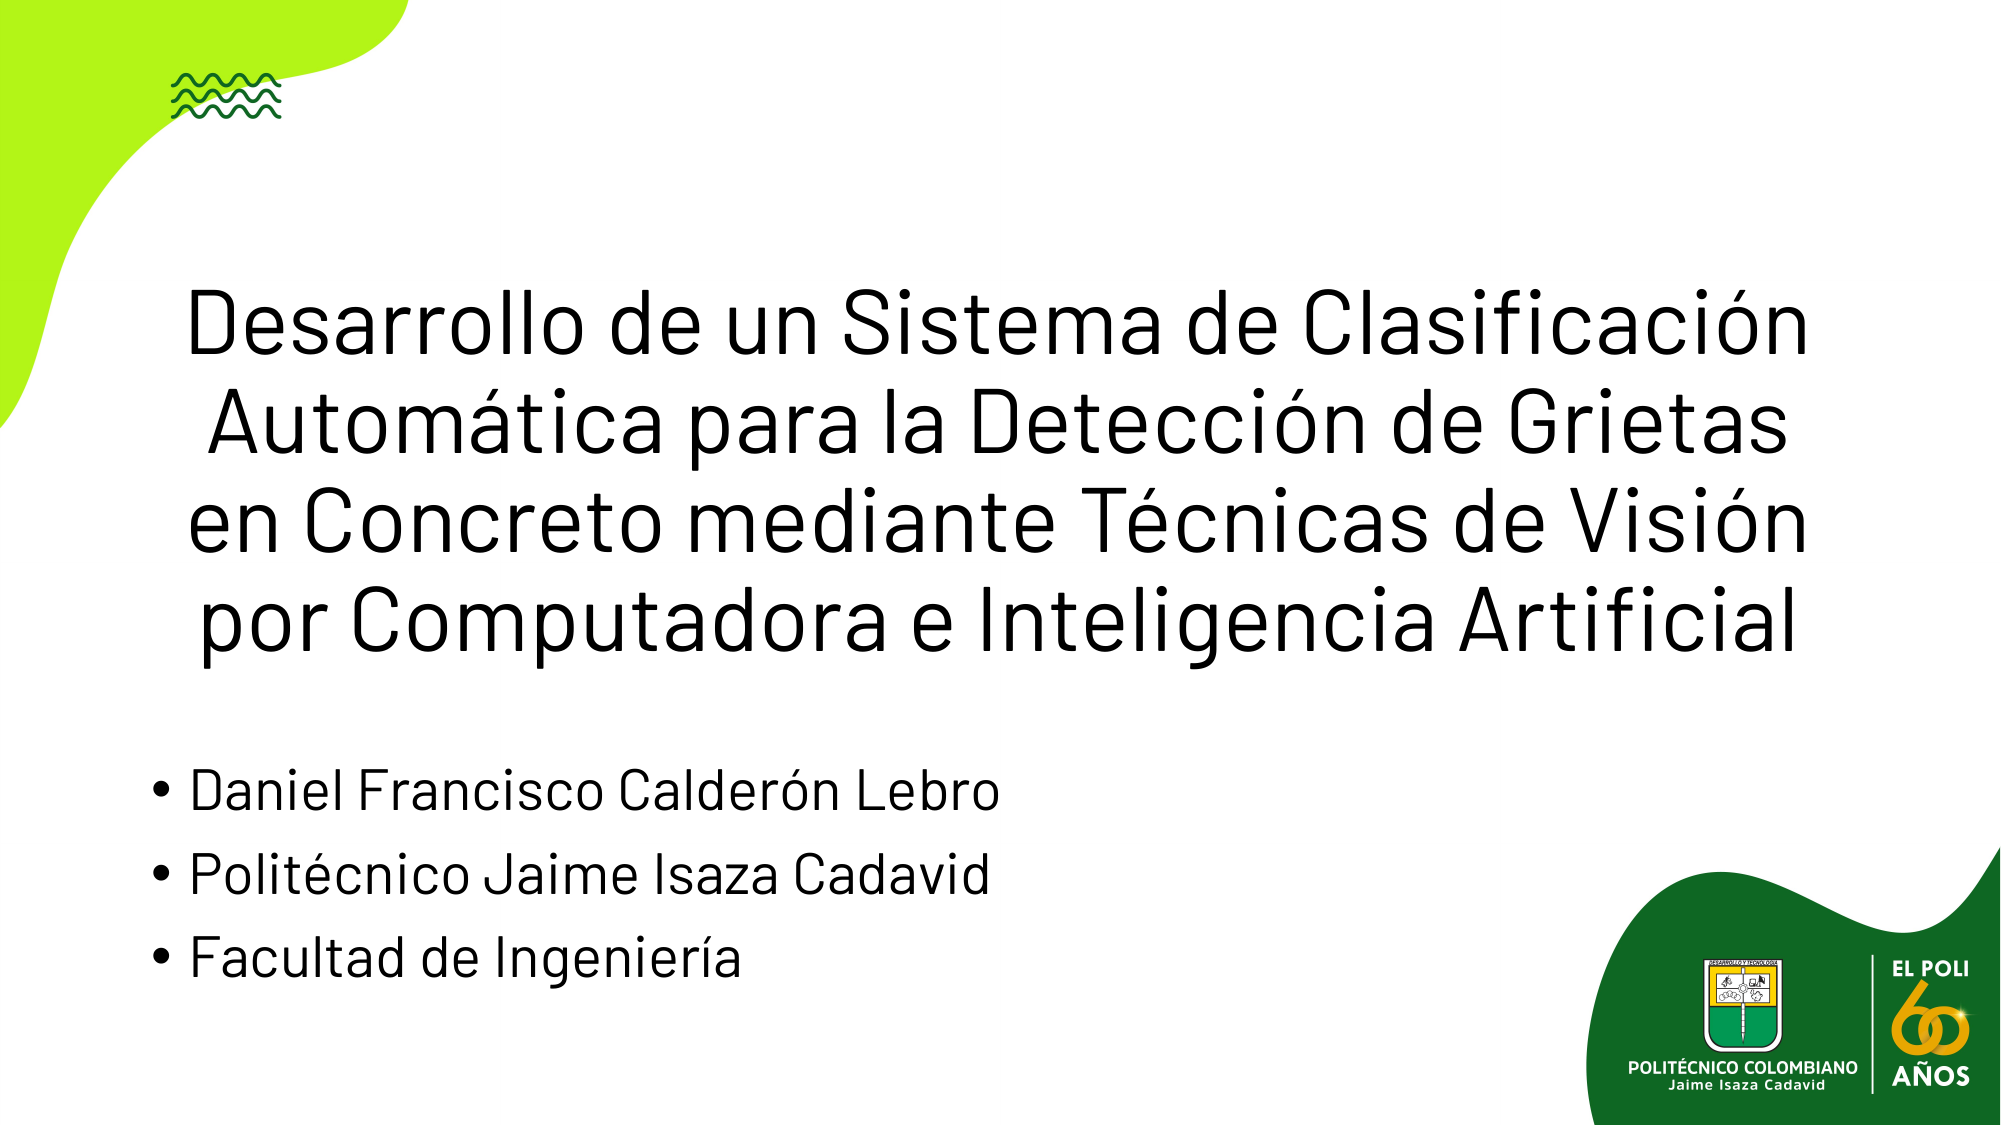

# Desarrollo de un Sistema de Clasificación Automática para la Detección de Grietas en Concreto mediante Técnicas de Visión por Computadora e Inteligencia Artificial
Daniel Francisco Calderón Lebro
Politécnico Jaime Isaza Cadavid
Facultad de Ingeniería